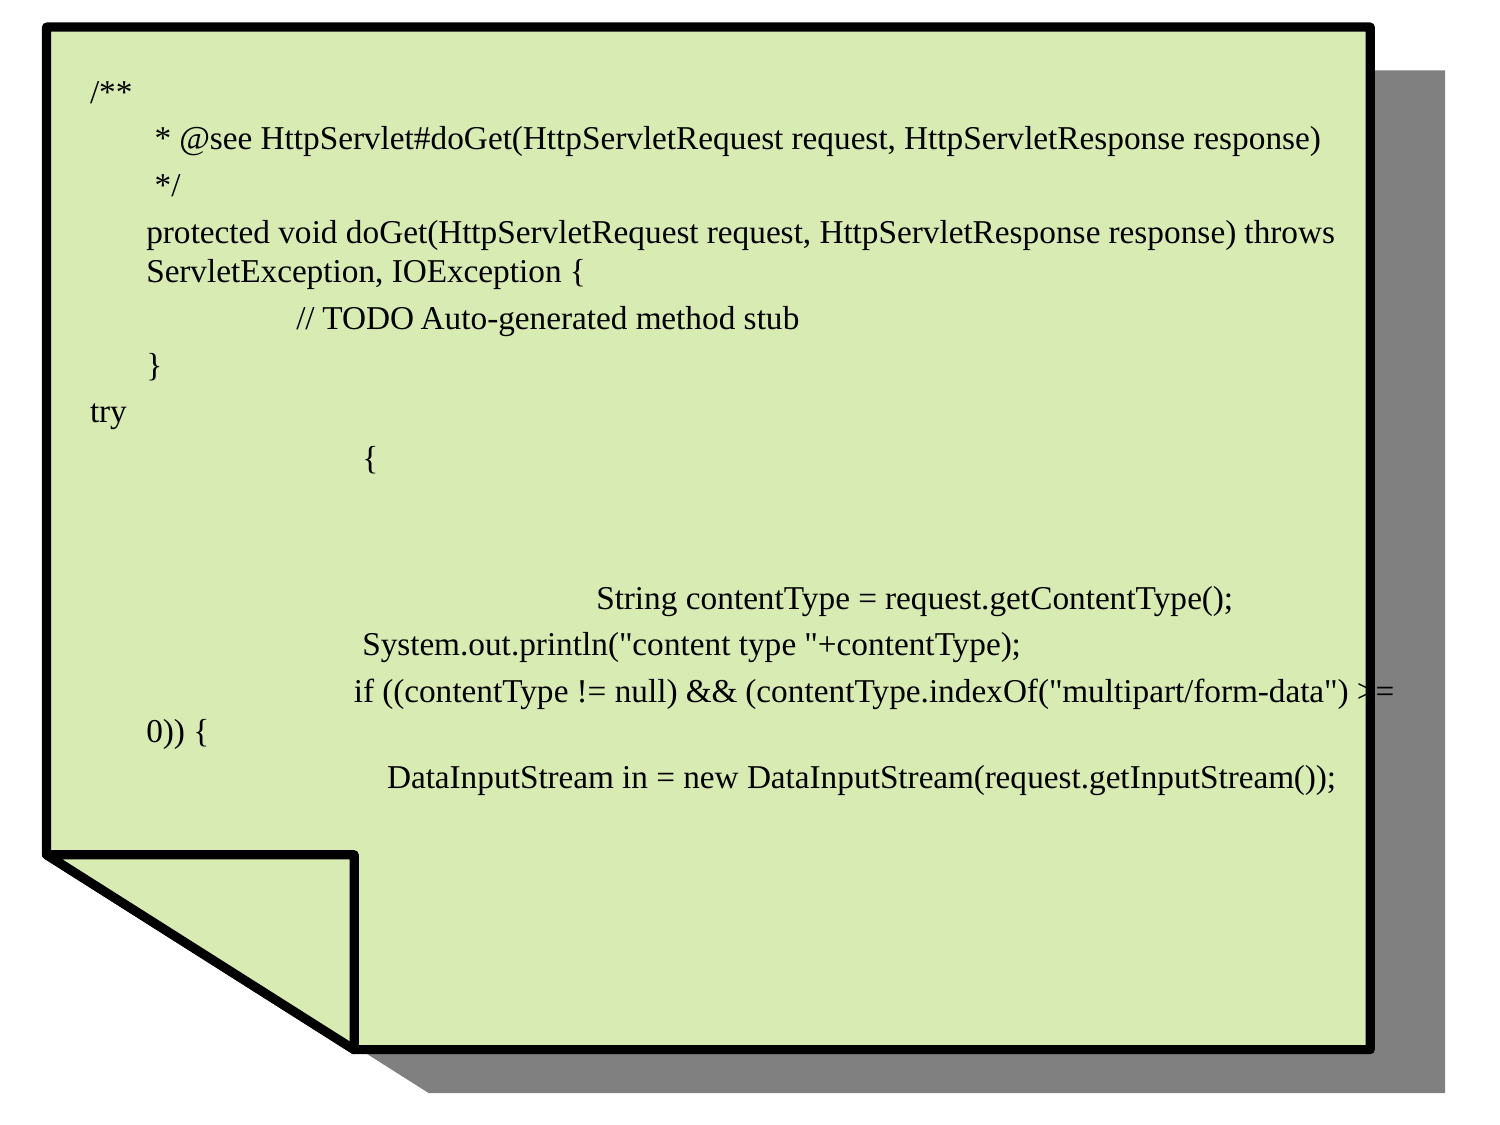

/**
	 * @see HttpServlet#doGet(HttpServletRequest request, HttpServletResponse response)
	 */
	protected void doGet(HttpServletRequest request, HttpServletResponse response) throws ServletException, IOException {
		// TODO Auto-generated method stub
	}
try
	    	        {

	    			String contentType = request.getContentType();
	    	        System.out.println("content type "+contentType);
	    	       if ((contentType != null) && (contentType.indexOf("multipart/form-data") >= 0)) {
	    	           DataInputStream in = new DataInputStream(request.getInputStream());